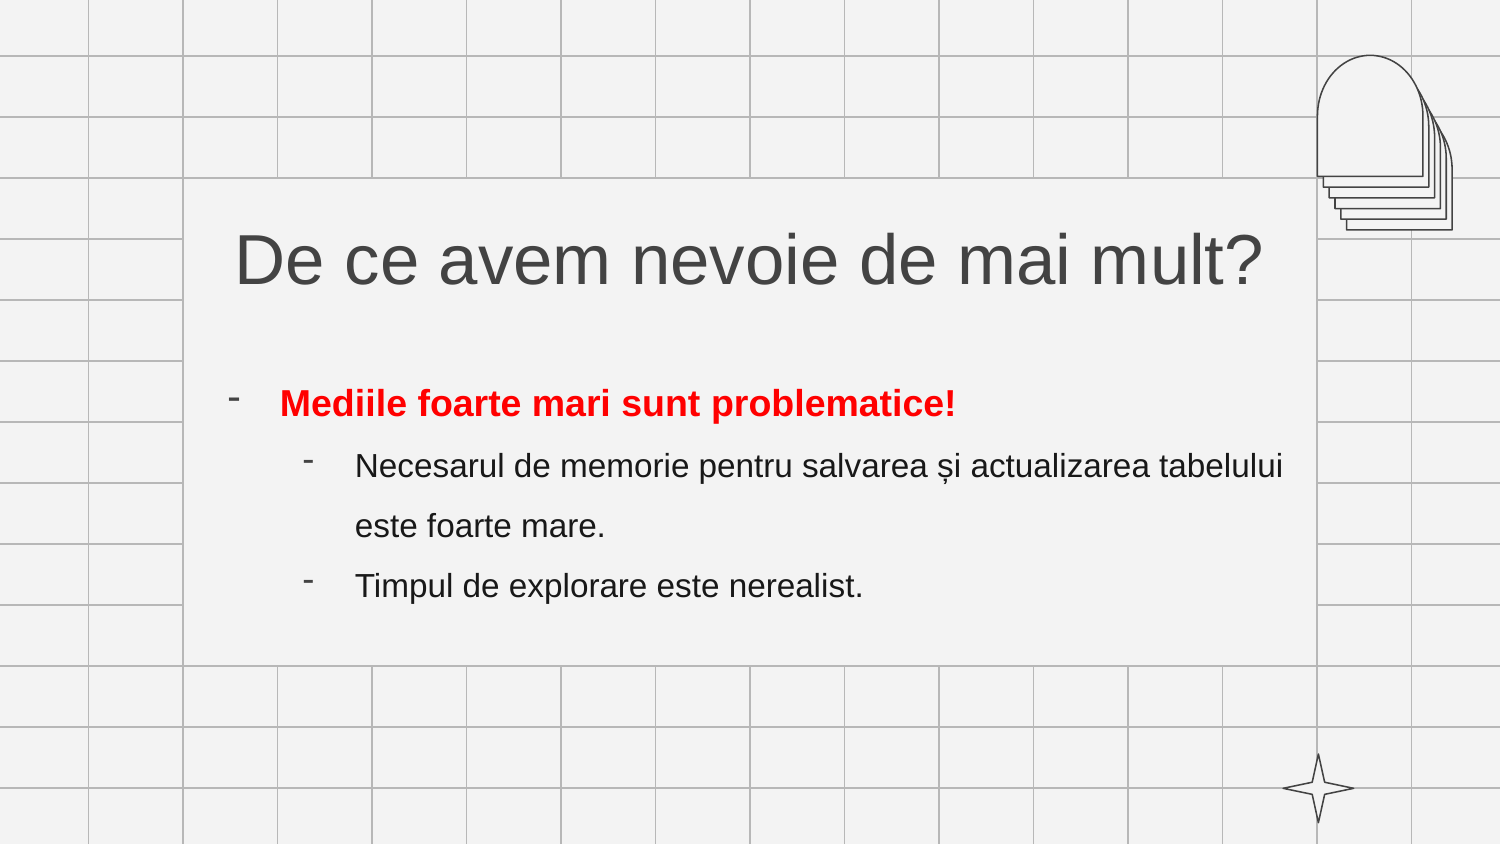

# De ce avem nevoie de mai mult?
Mediile foarte mari sunt problematice!
Necesarul de memorie pentru salvarea și actualizarea tabelului este foarte mare.
Timpul de explorare este nerealist.